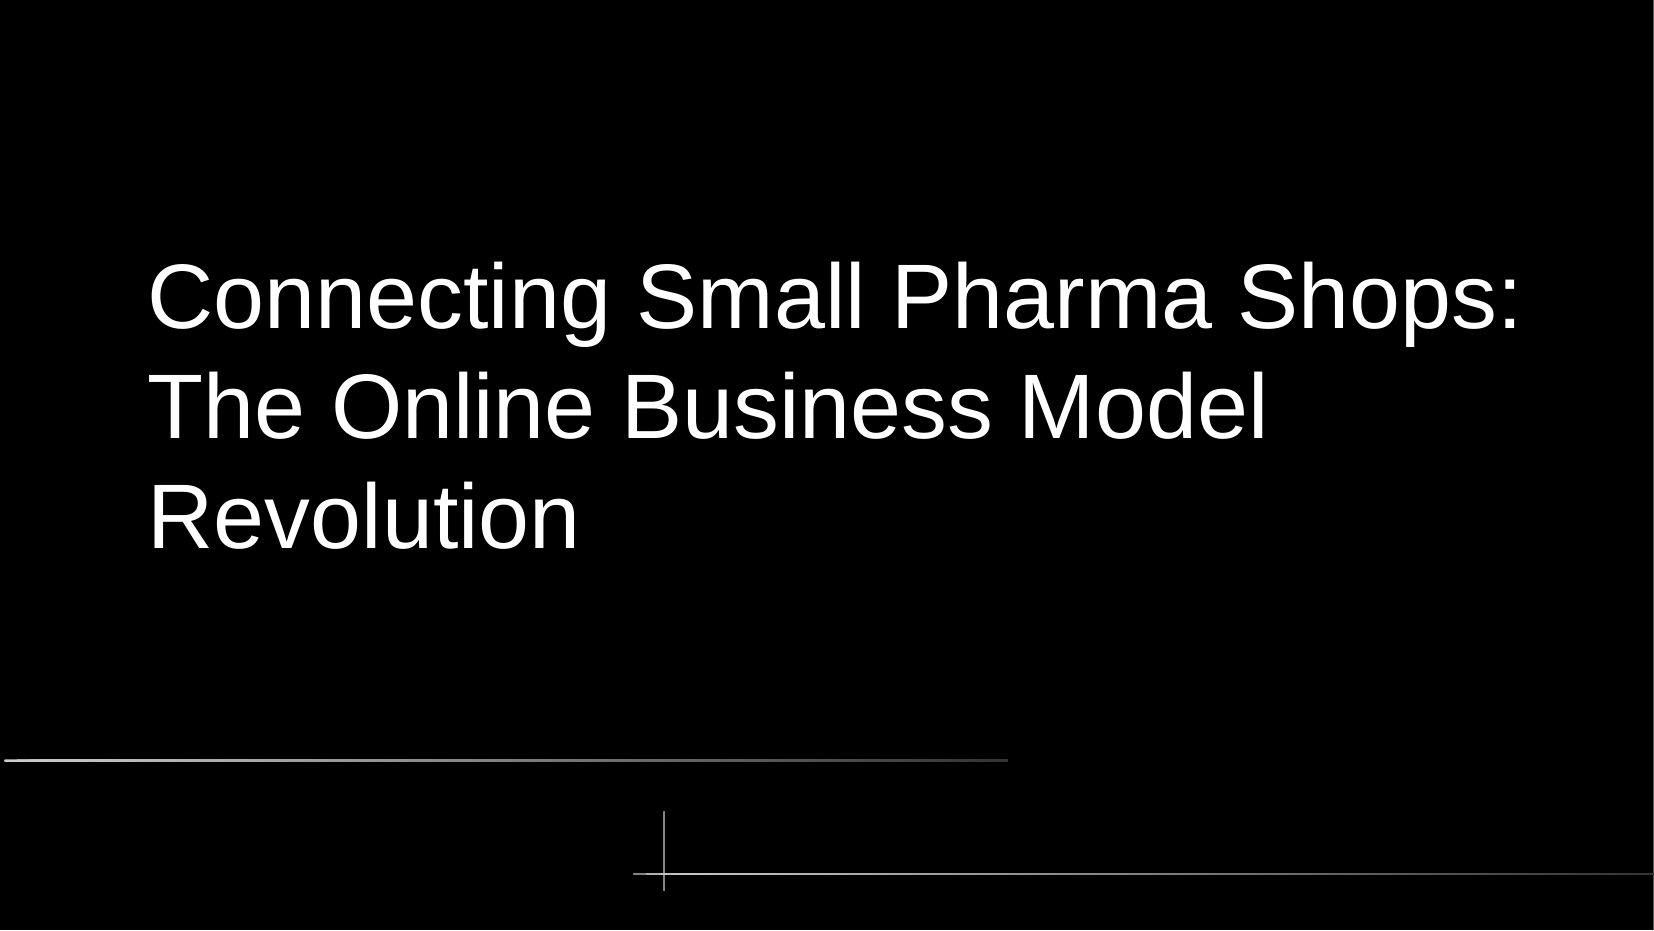

# Connecting Small Pharma Shops: The Online Business Model Revolution